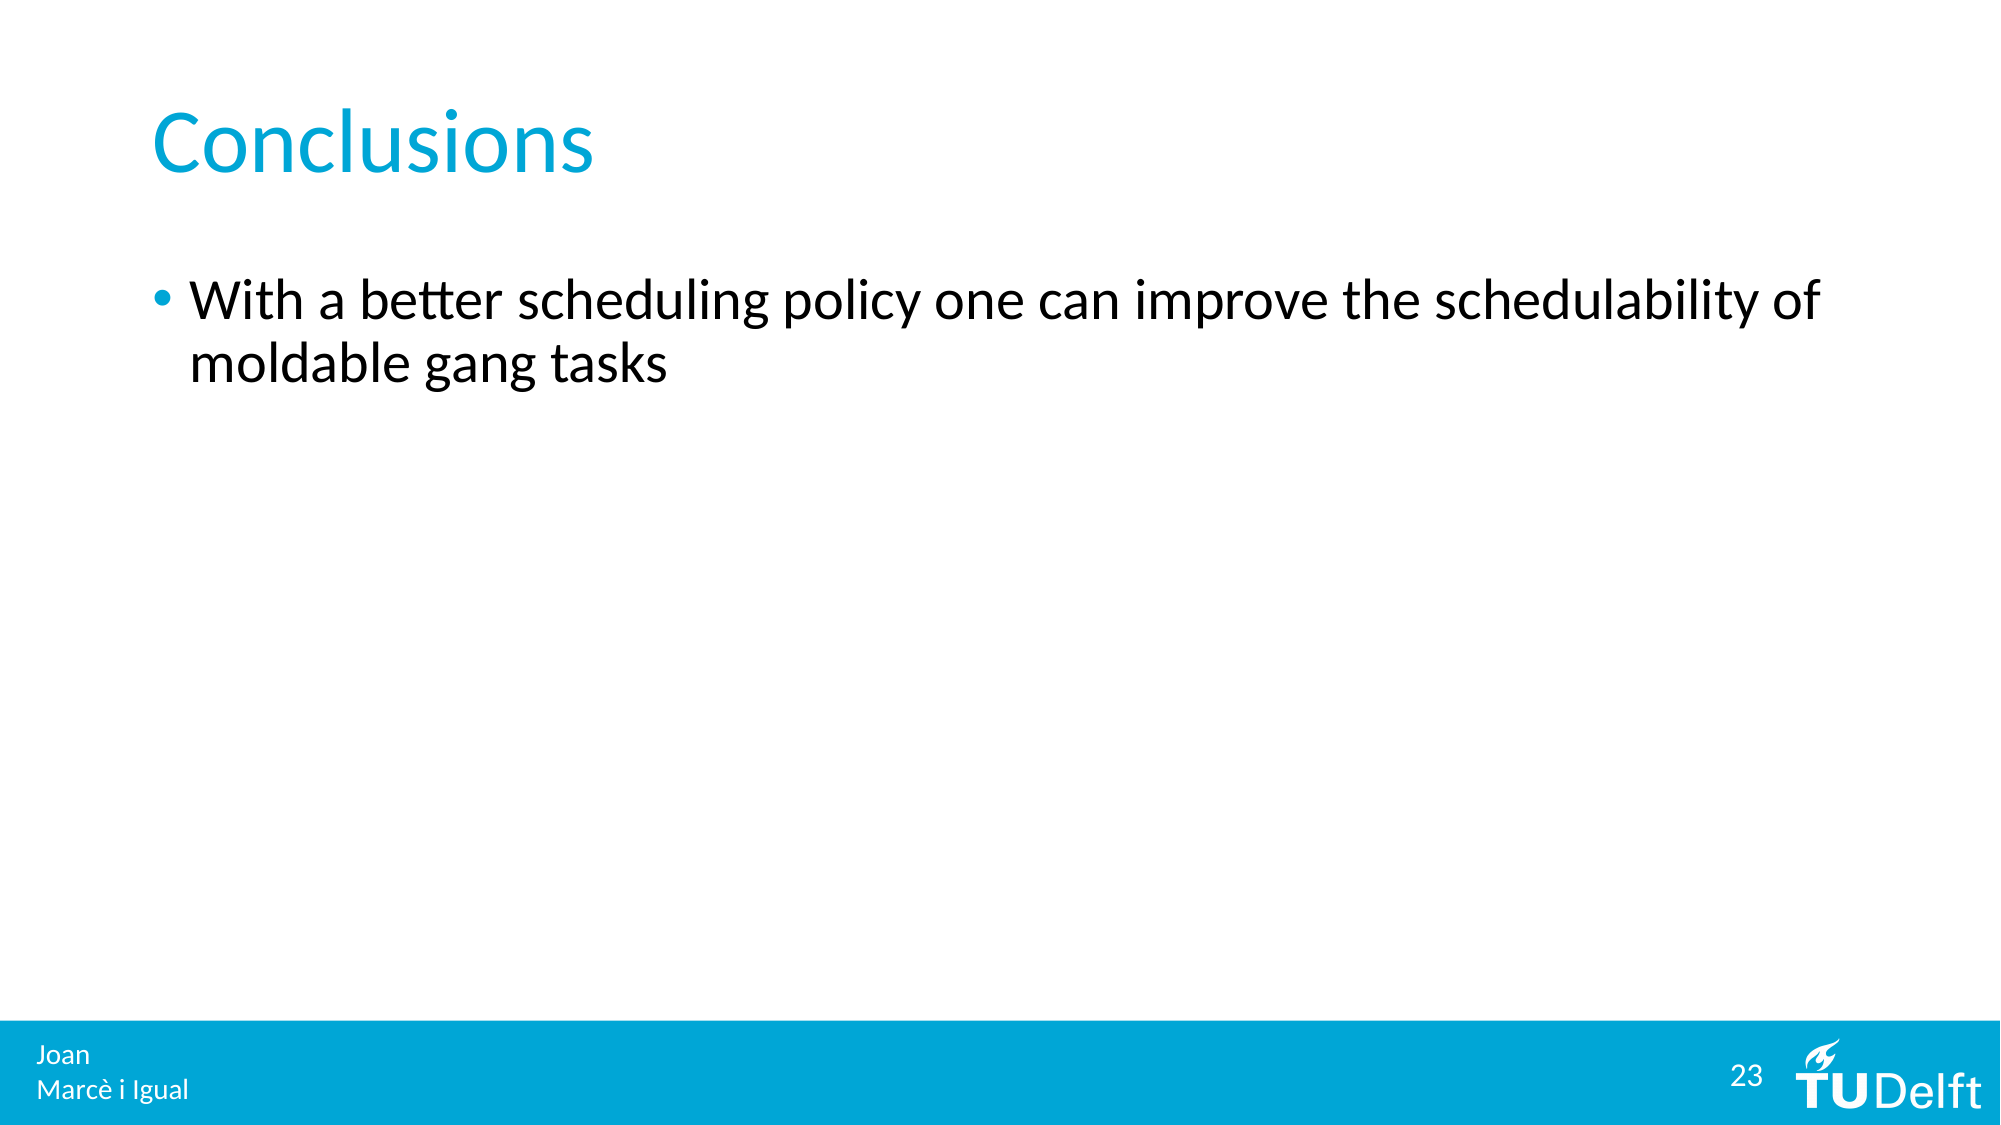

# Conclusions
With a better scheduling policy one can improve the schedulability of moldable gang tasks
23